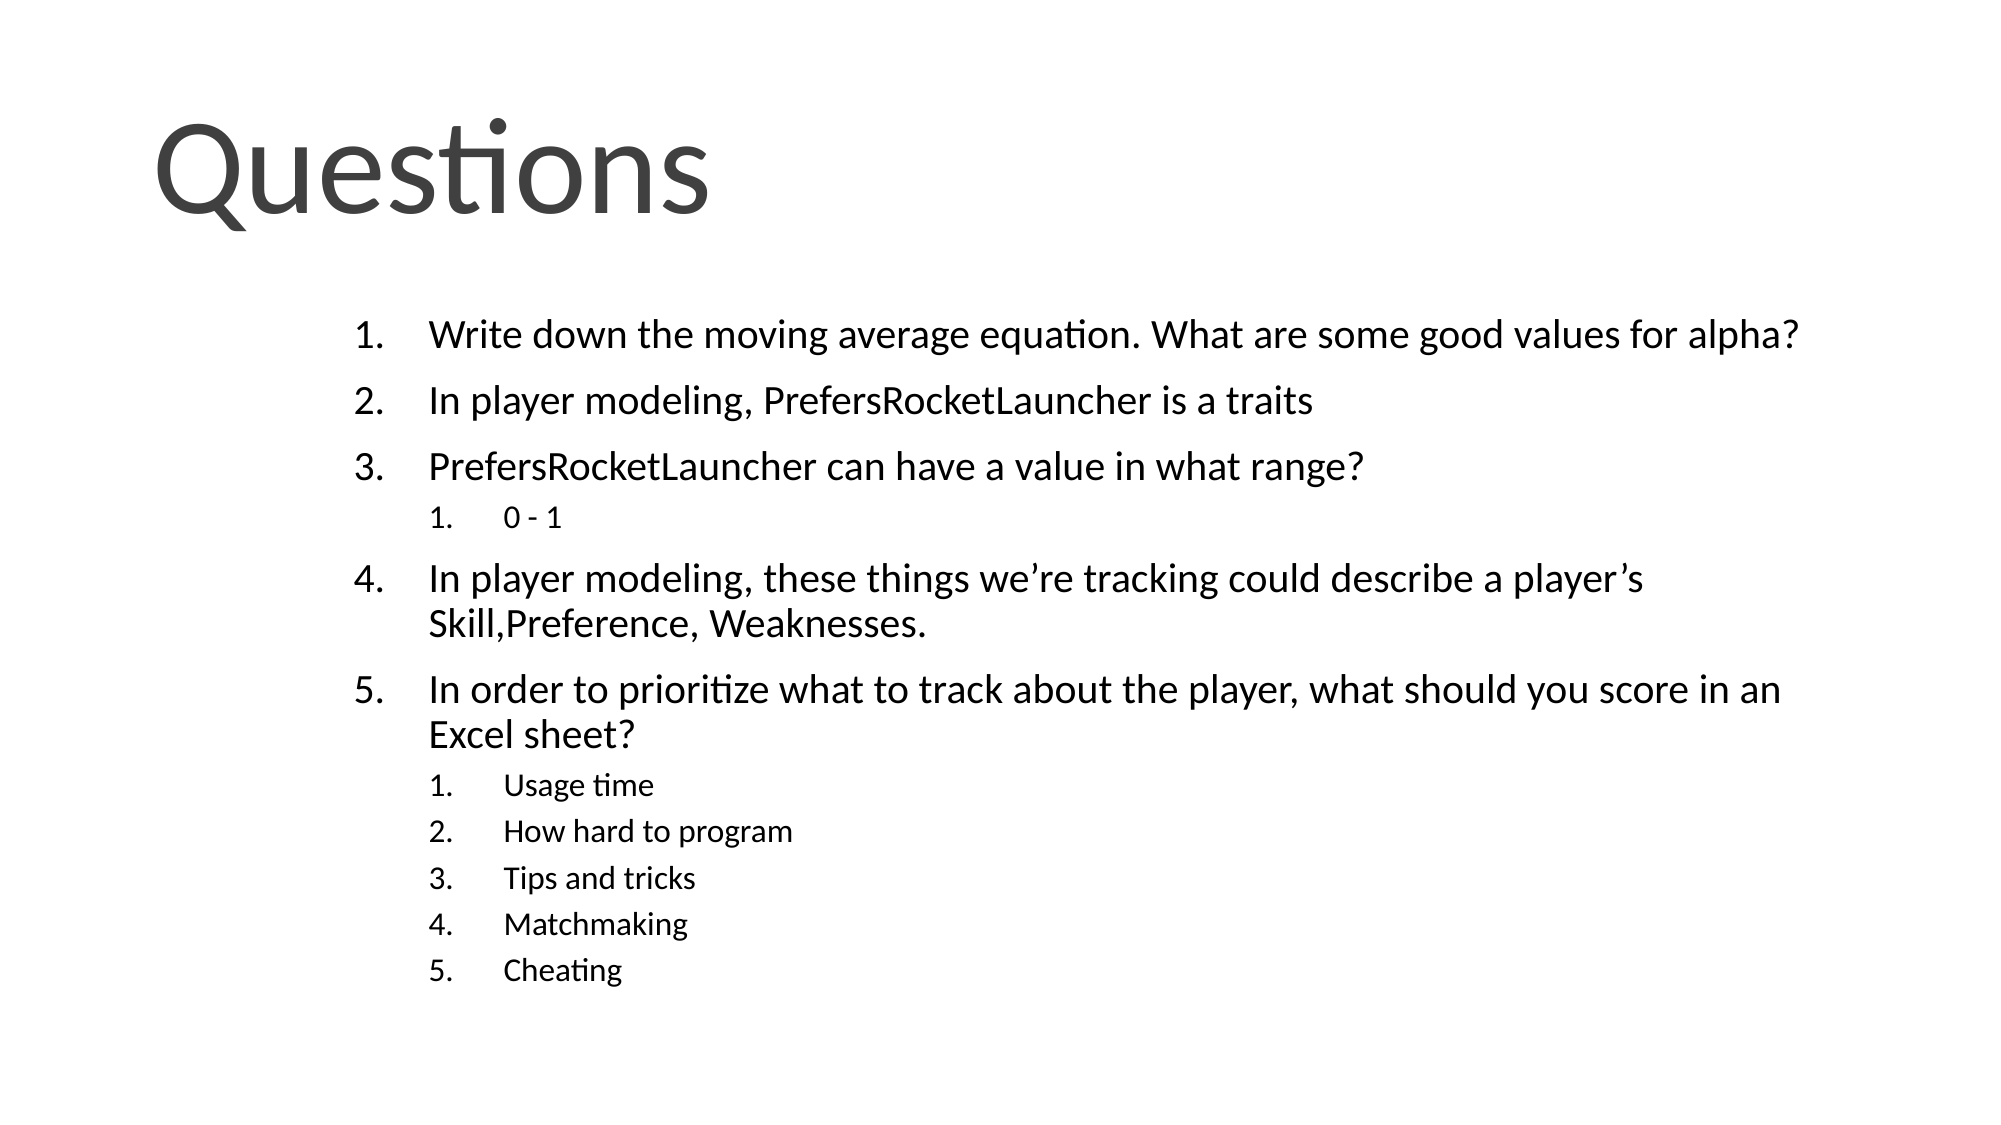

# Questions
Write down the moving average equation. What are some good values for alpha?
In player modeling, PrefersRocketLauncher is a traits
PrefersRocketLauncher can have a value in what range?
0 - 1
In player modeling, these things we’re tracking could describe a player’s Skill,Preference, Weaknesses.
In order to prioritize what to track about the player, what should you score in an Excel sheet?
Usage time
How hard to program
Tips and tricks
Matchmaking
Cheating